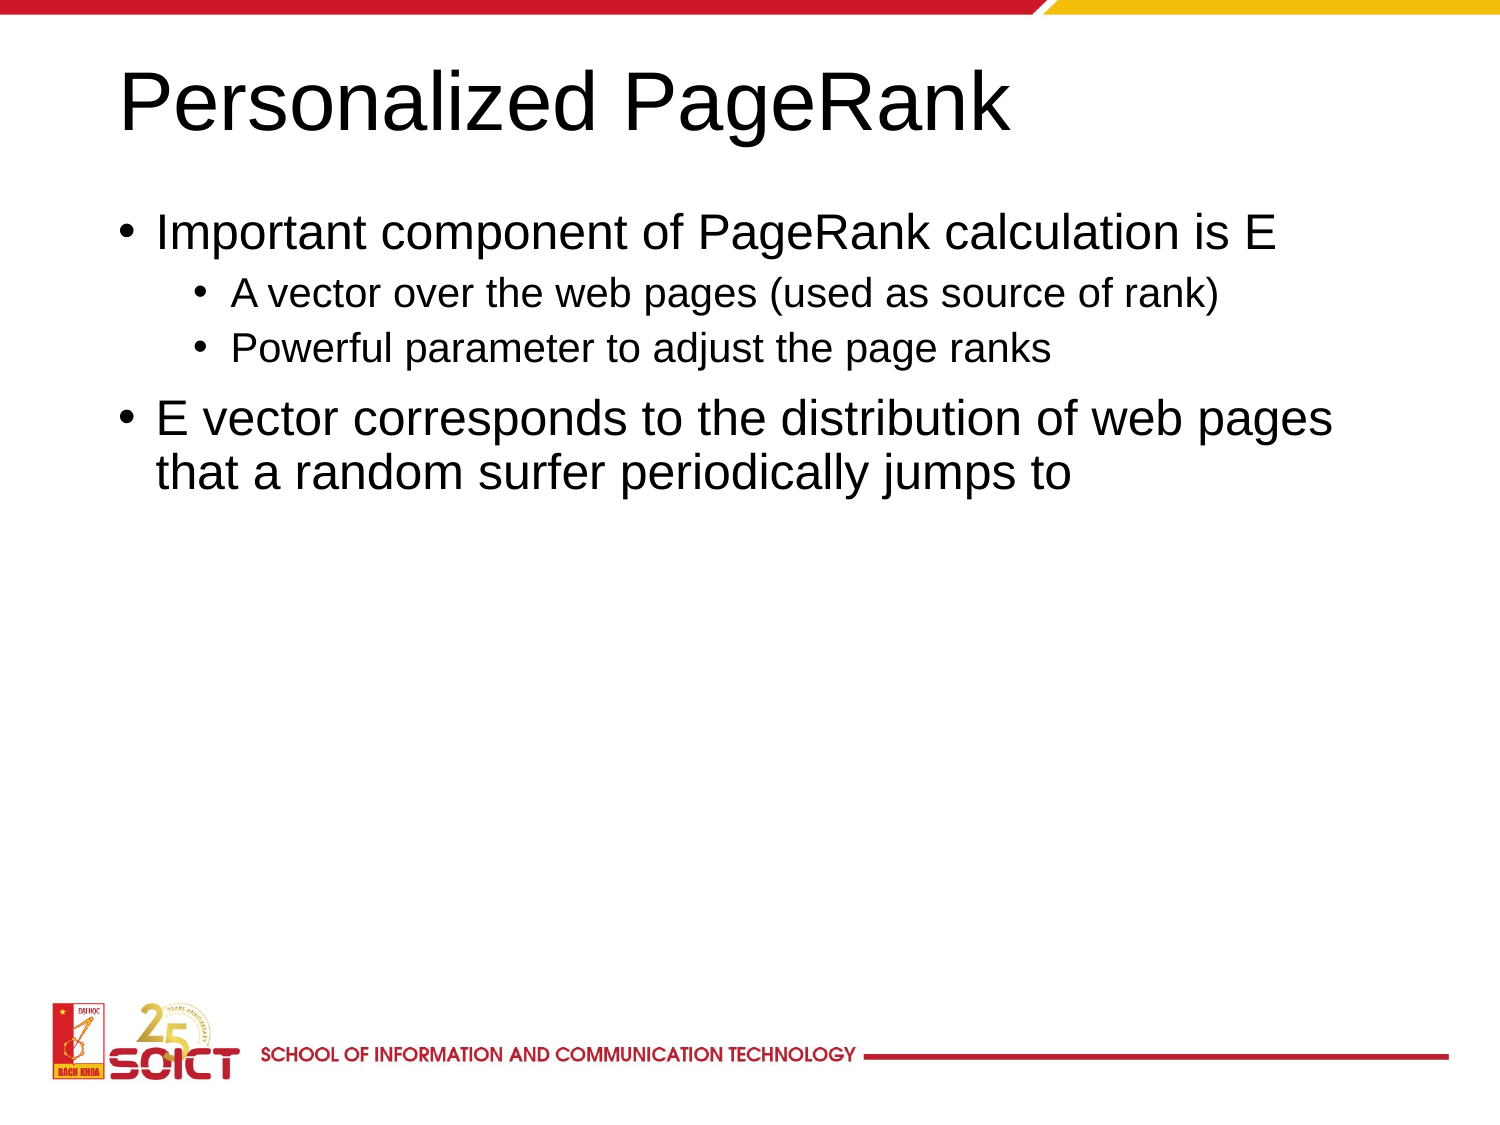

# Personalized PageRank
Important component of PageRank calculation is E
A vector over the web pages (used as source of rank)
Powerful parameter to adjust the page ranks
E vector corresponds to the distribution of web pages that a random surfer periodically jumps to